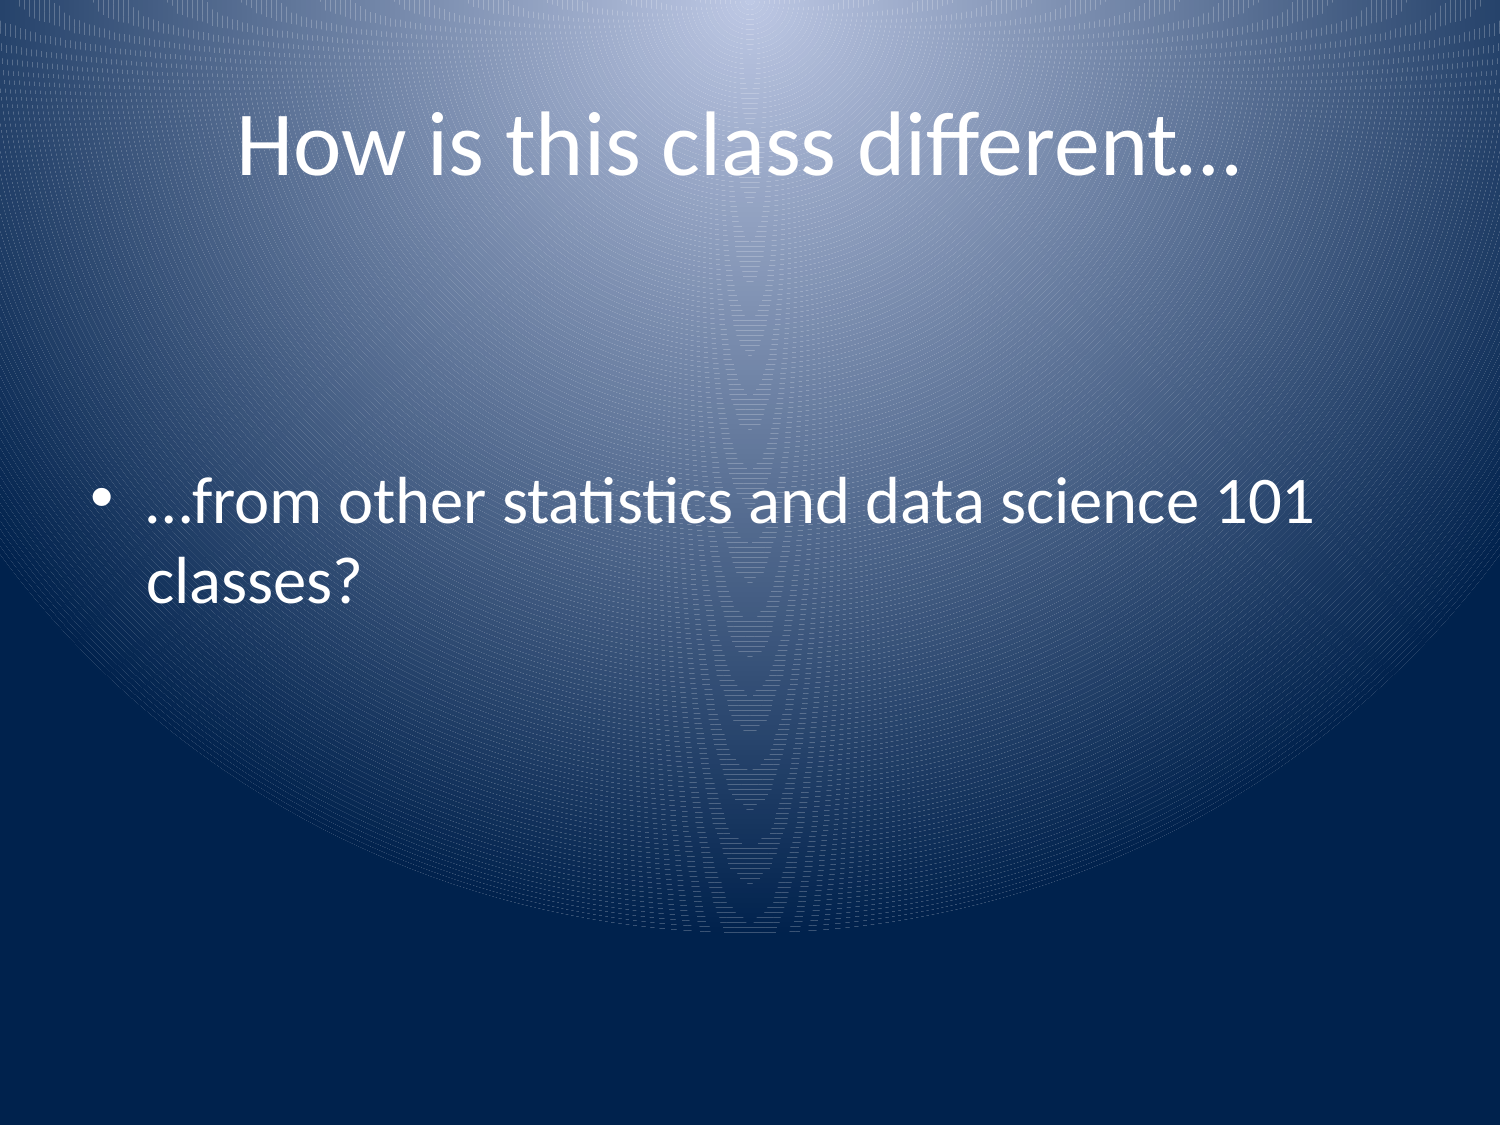

# How is this class different…

…from other statistics and data science 101 classes?